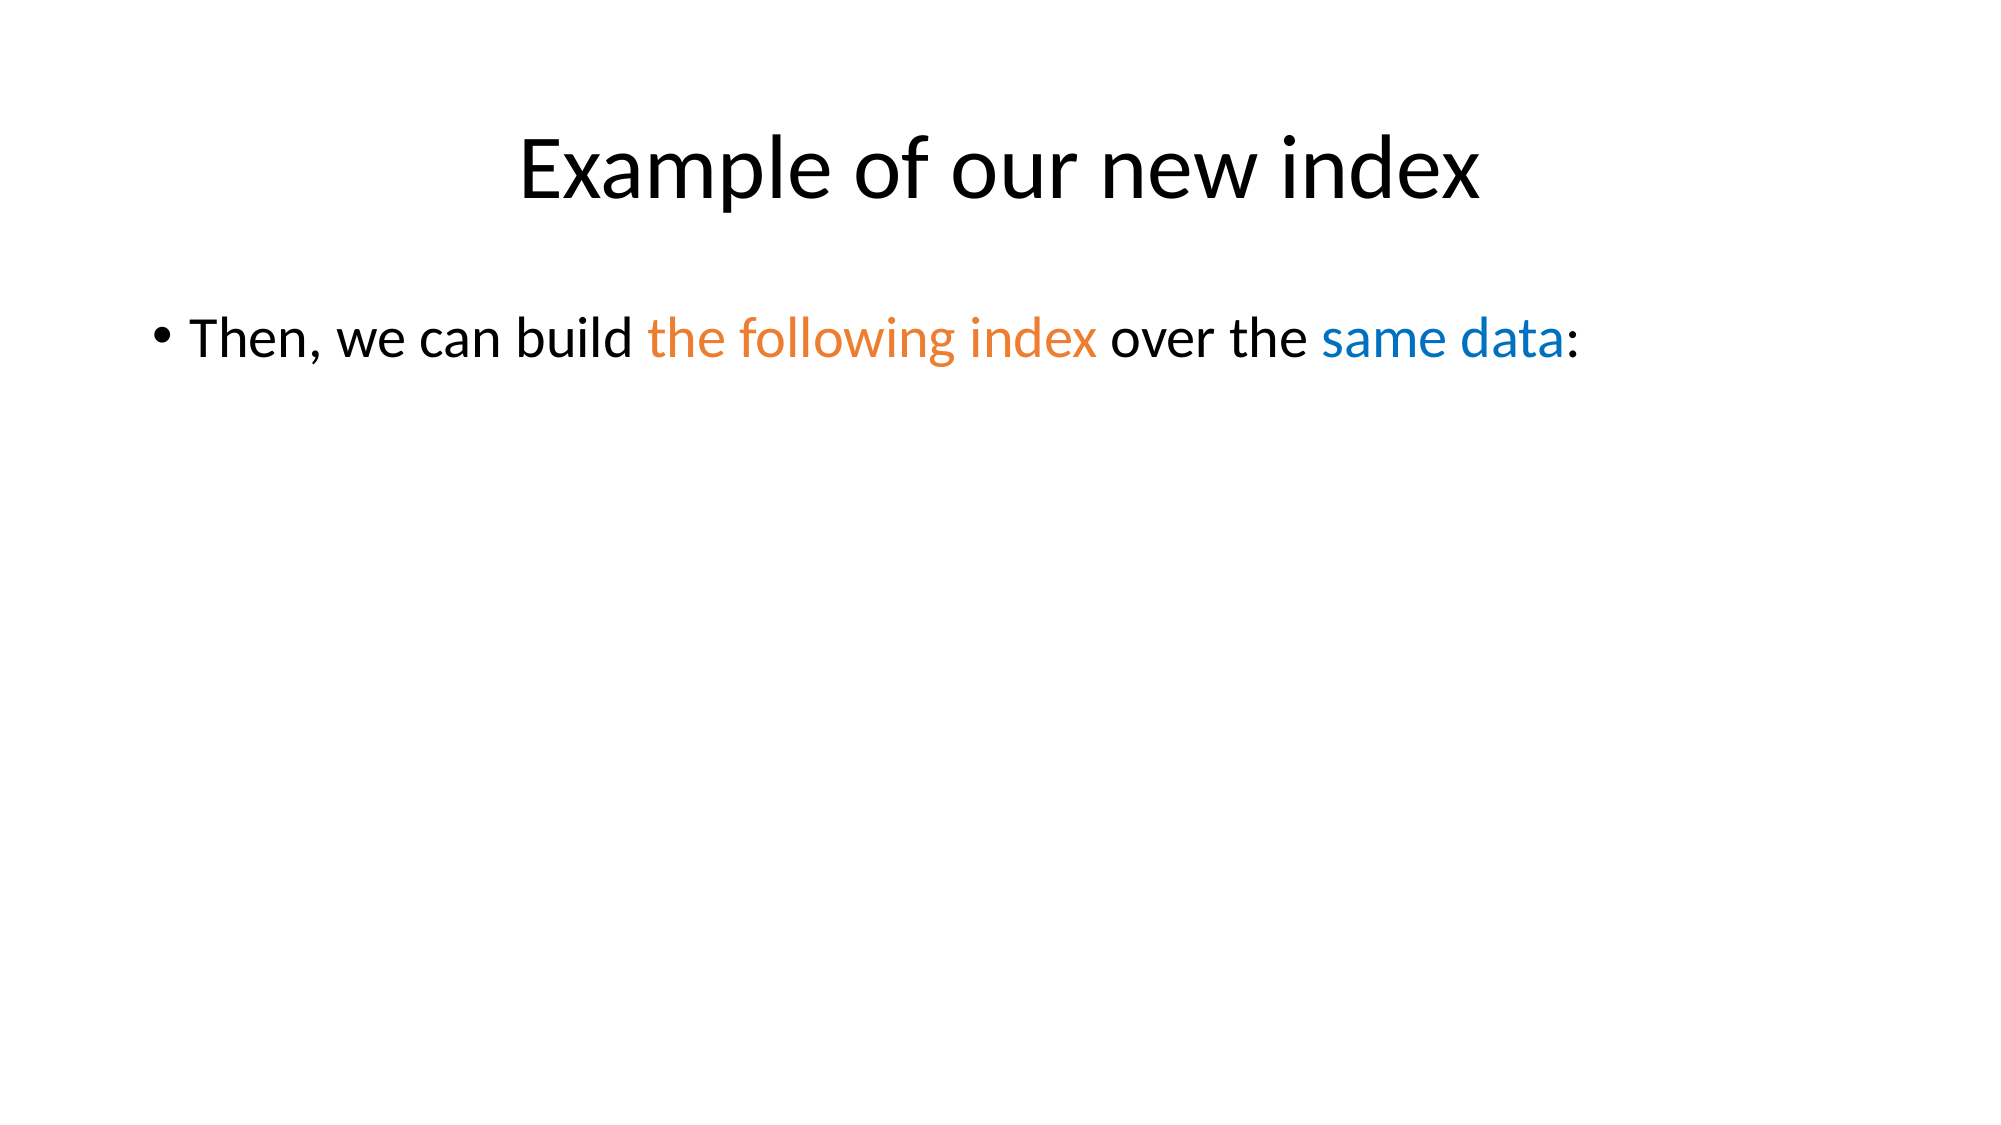

# Example of our new index
Then, we can build the following index over the same data: